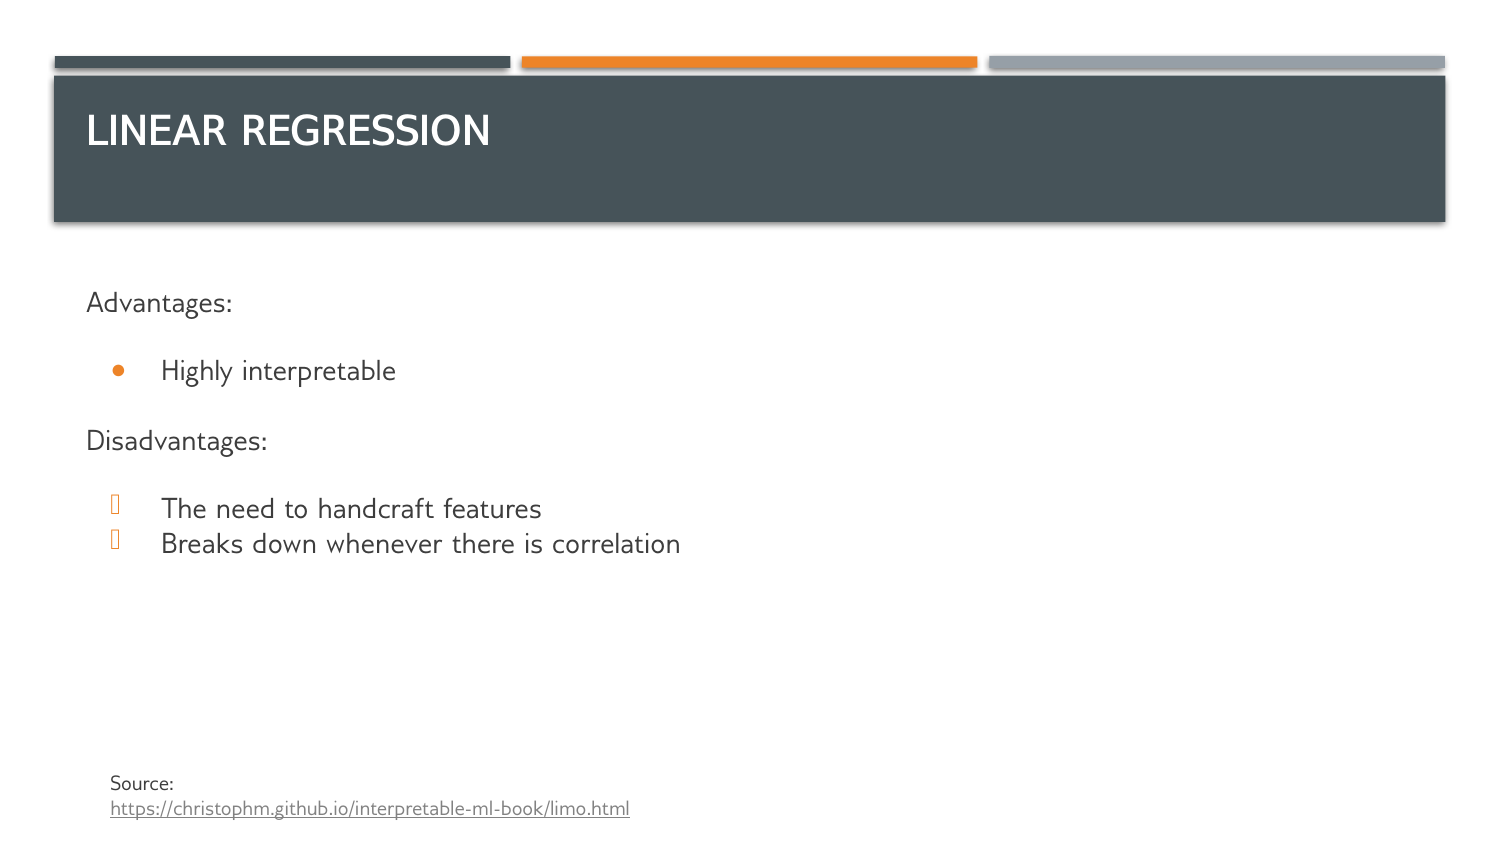

# Linear Regression
Advantages:
Highly interpretable

Disadvantages:
The need to handcraft features
Breaks down whenever there is correlation

Source:
https://christophm.github.io/interpretable-ml-book/limo.html